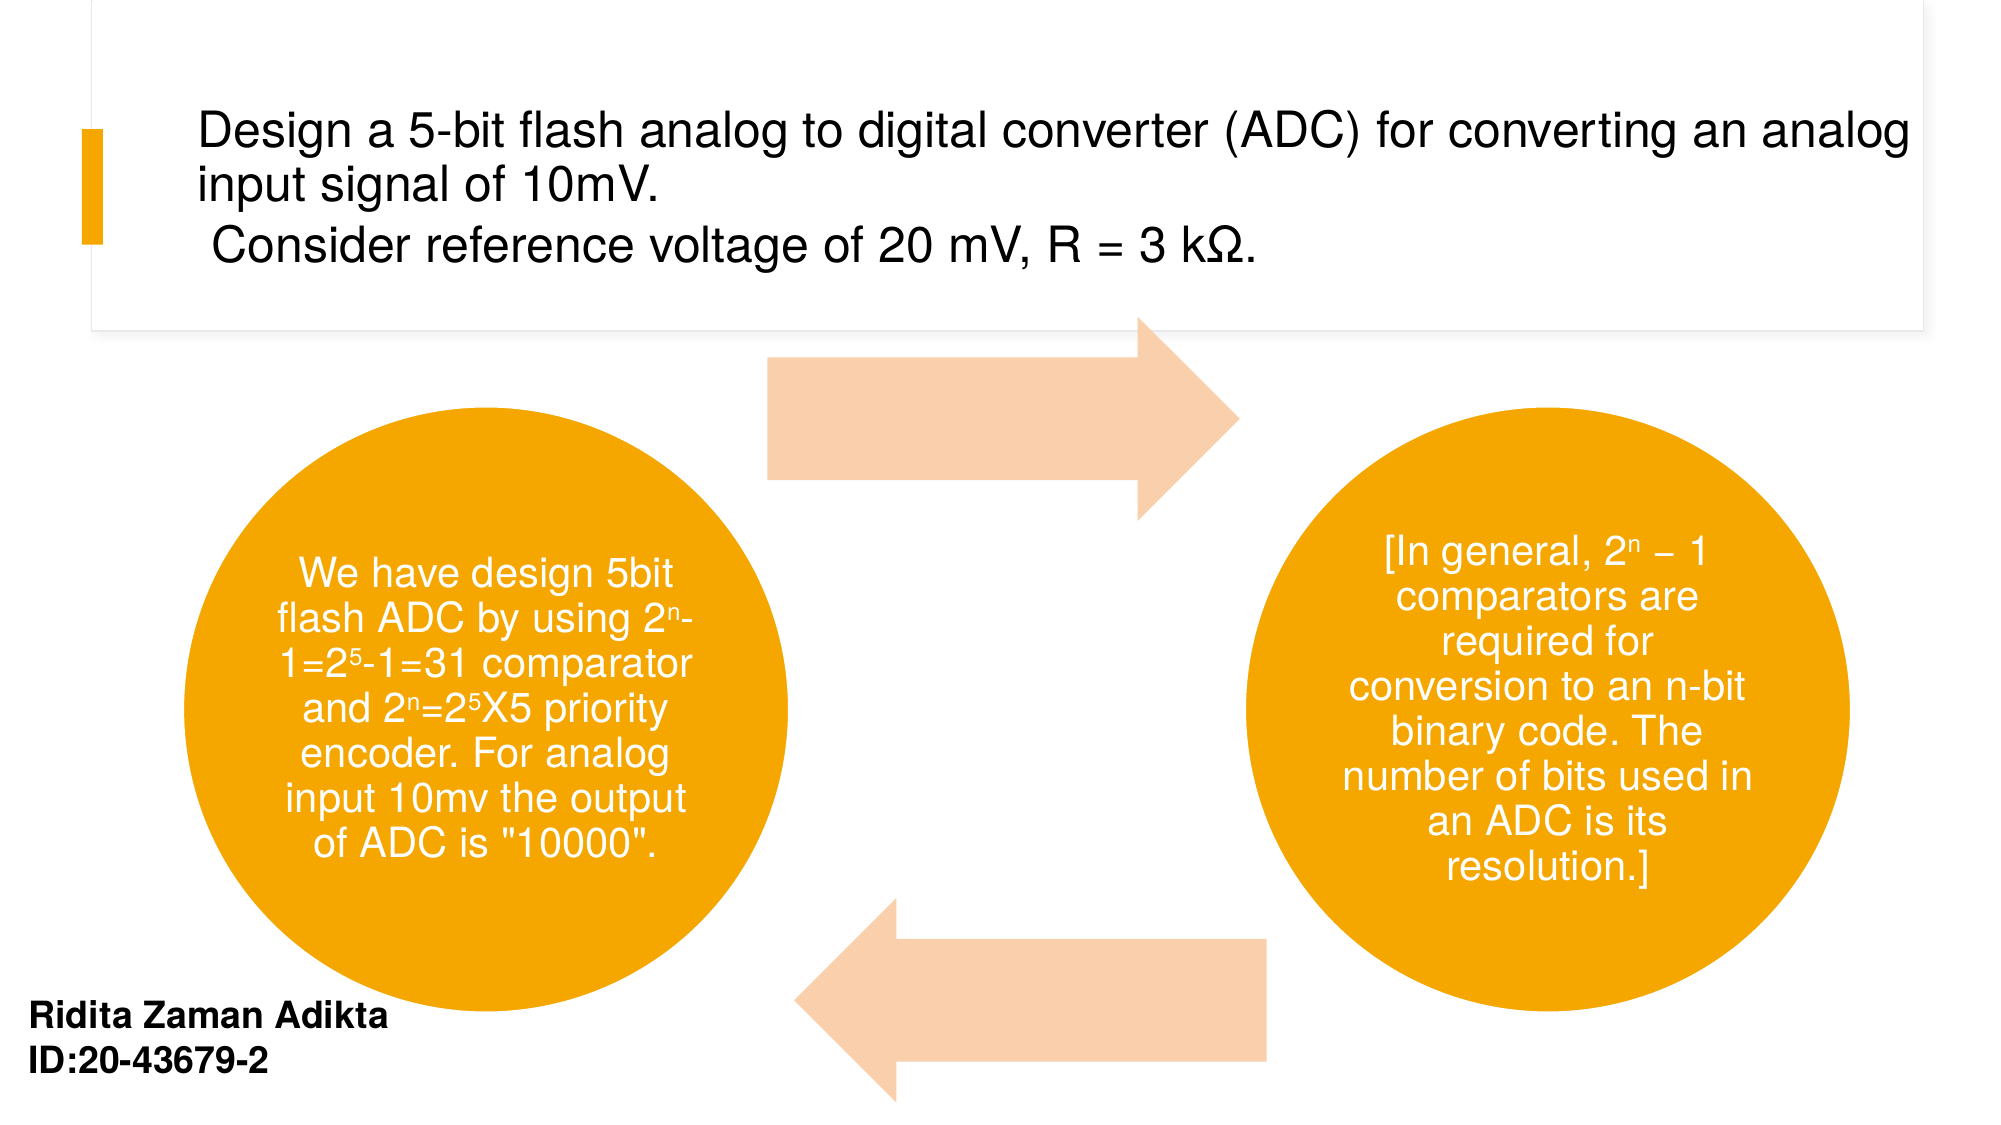

# Design a 5-bit flash analog to digital converter (ADC) for converting an analog input signal of 10mV. Consider reference voltage of 20 mV, R = 3 kΩ.

We have design 5bit flash ADC by using 2n-1=25-1=31 comparator and 2n=25X5 priority encoder. For analog input 10mv the output of ADC is "10000".

[In general, 2n − 1 comparators are required for conversion to an n-bit binary code. The number of bits used in an ADC is its resolution.]

Ridita Zaman Adikta
ID:20-43679-2